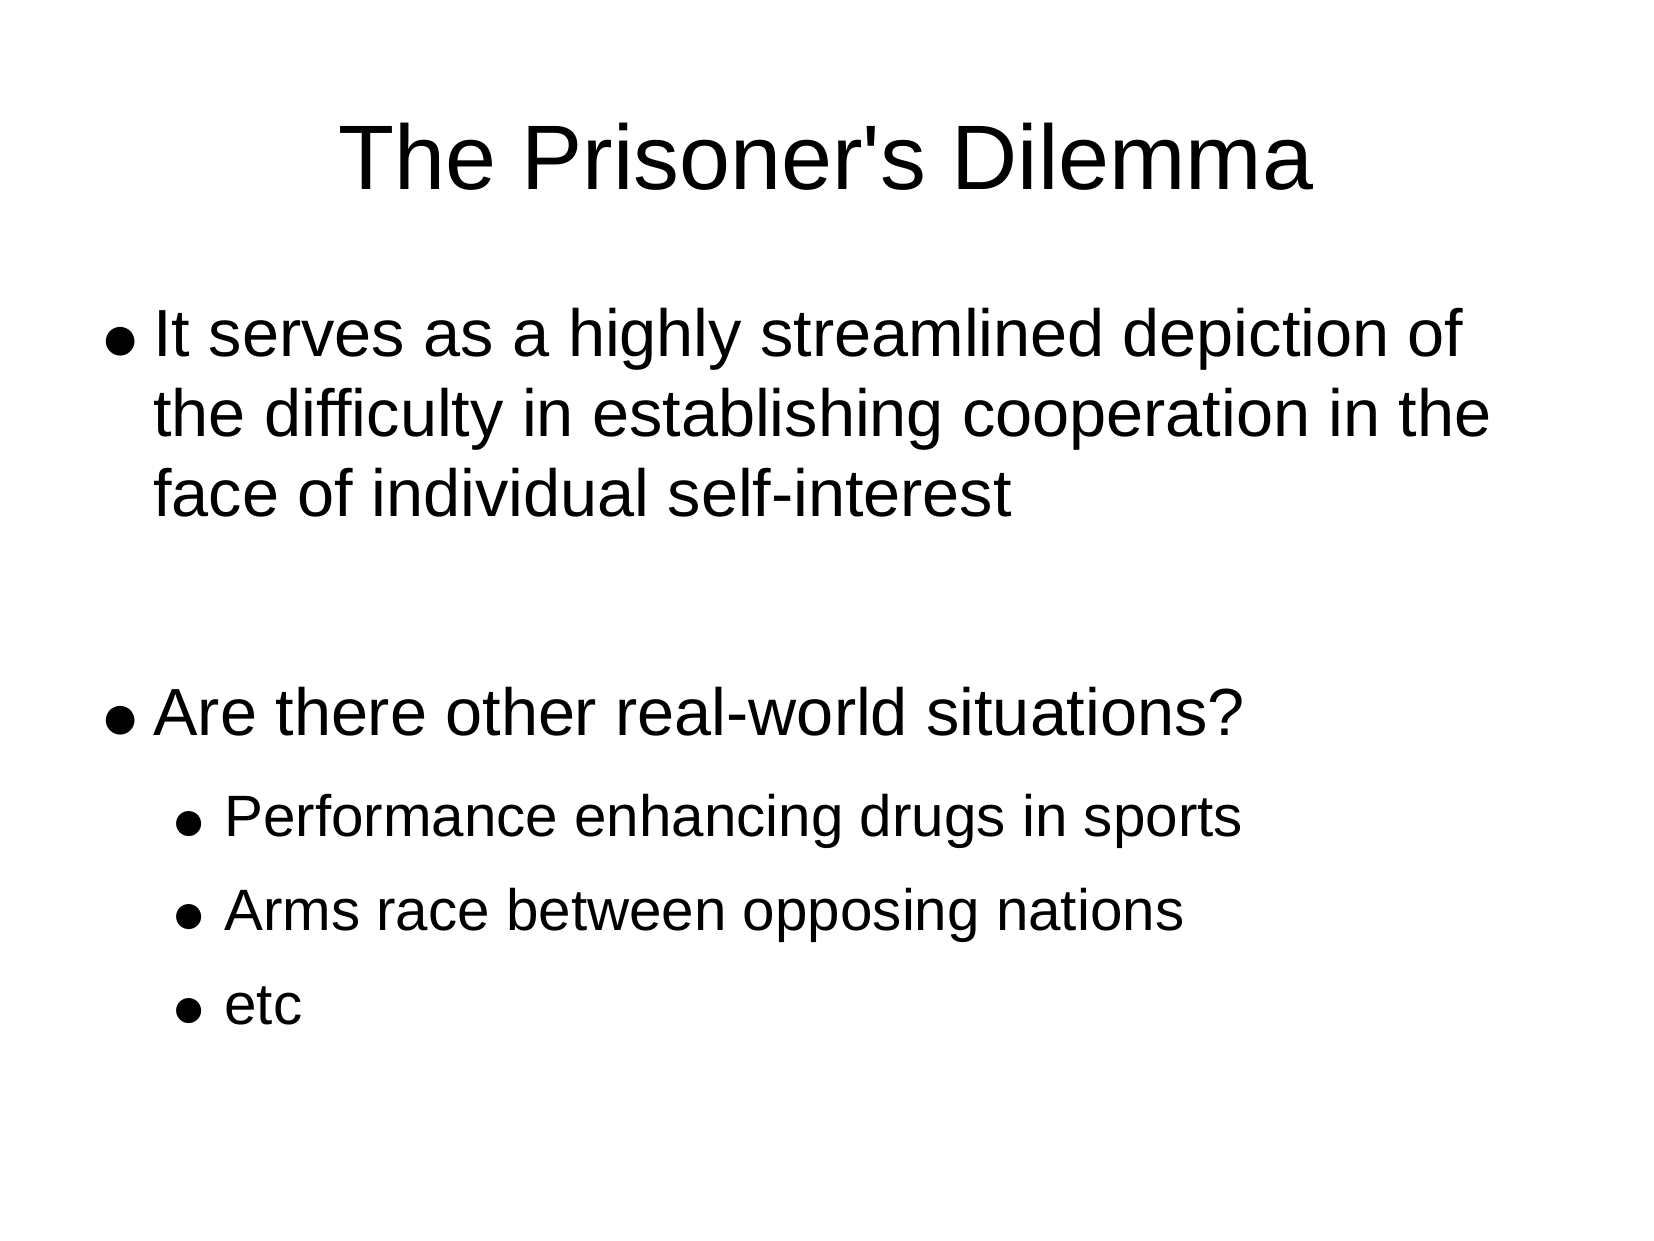

The Prisoner's Dilemma
It serves as a highly streamlined depiction of the difficulty in establishing cooperation in the face of individual self-interest

Are there other real-world situations?
Performance enhancing drugs in sports
Arms race between opposing nations
etc